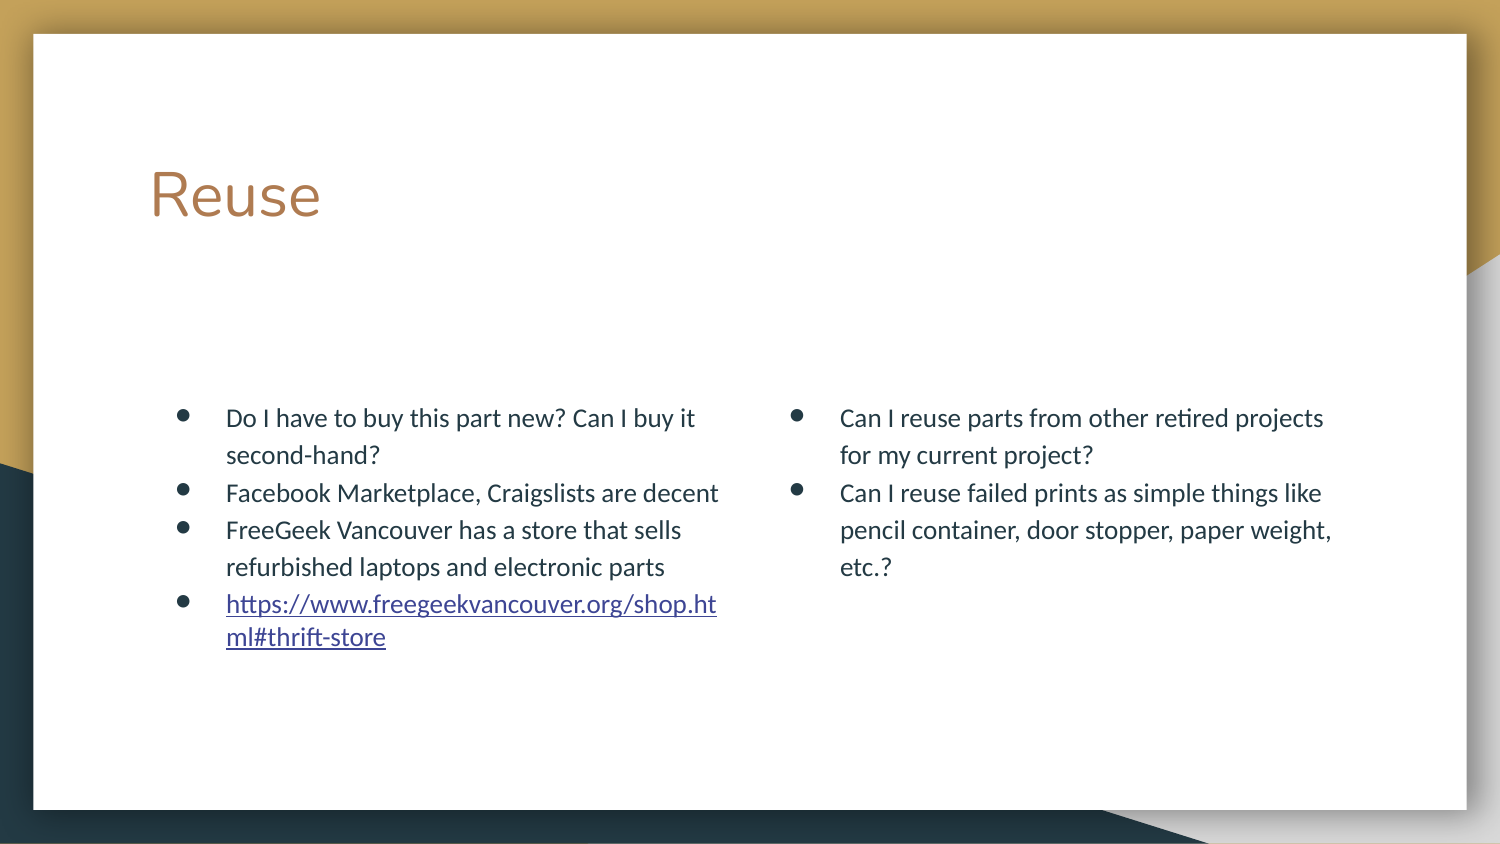

# Reuse
Do I have to buy this part new? Can I buy it second-hand?
Facebook Marketplace, Craigslists are decent
FreeGeek Vancouver has a store that sells refurbished laptops and electronic parts
https://www.freegeekvancouver.org/shop.html#thrift-store

Can I reuse parts from other retired projects for my current project?
Can I reuse failed prints as simple things like pencil container, door stopper, paper weight, etc.?